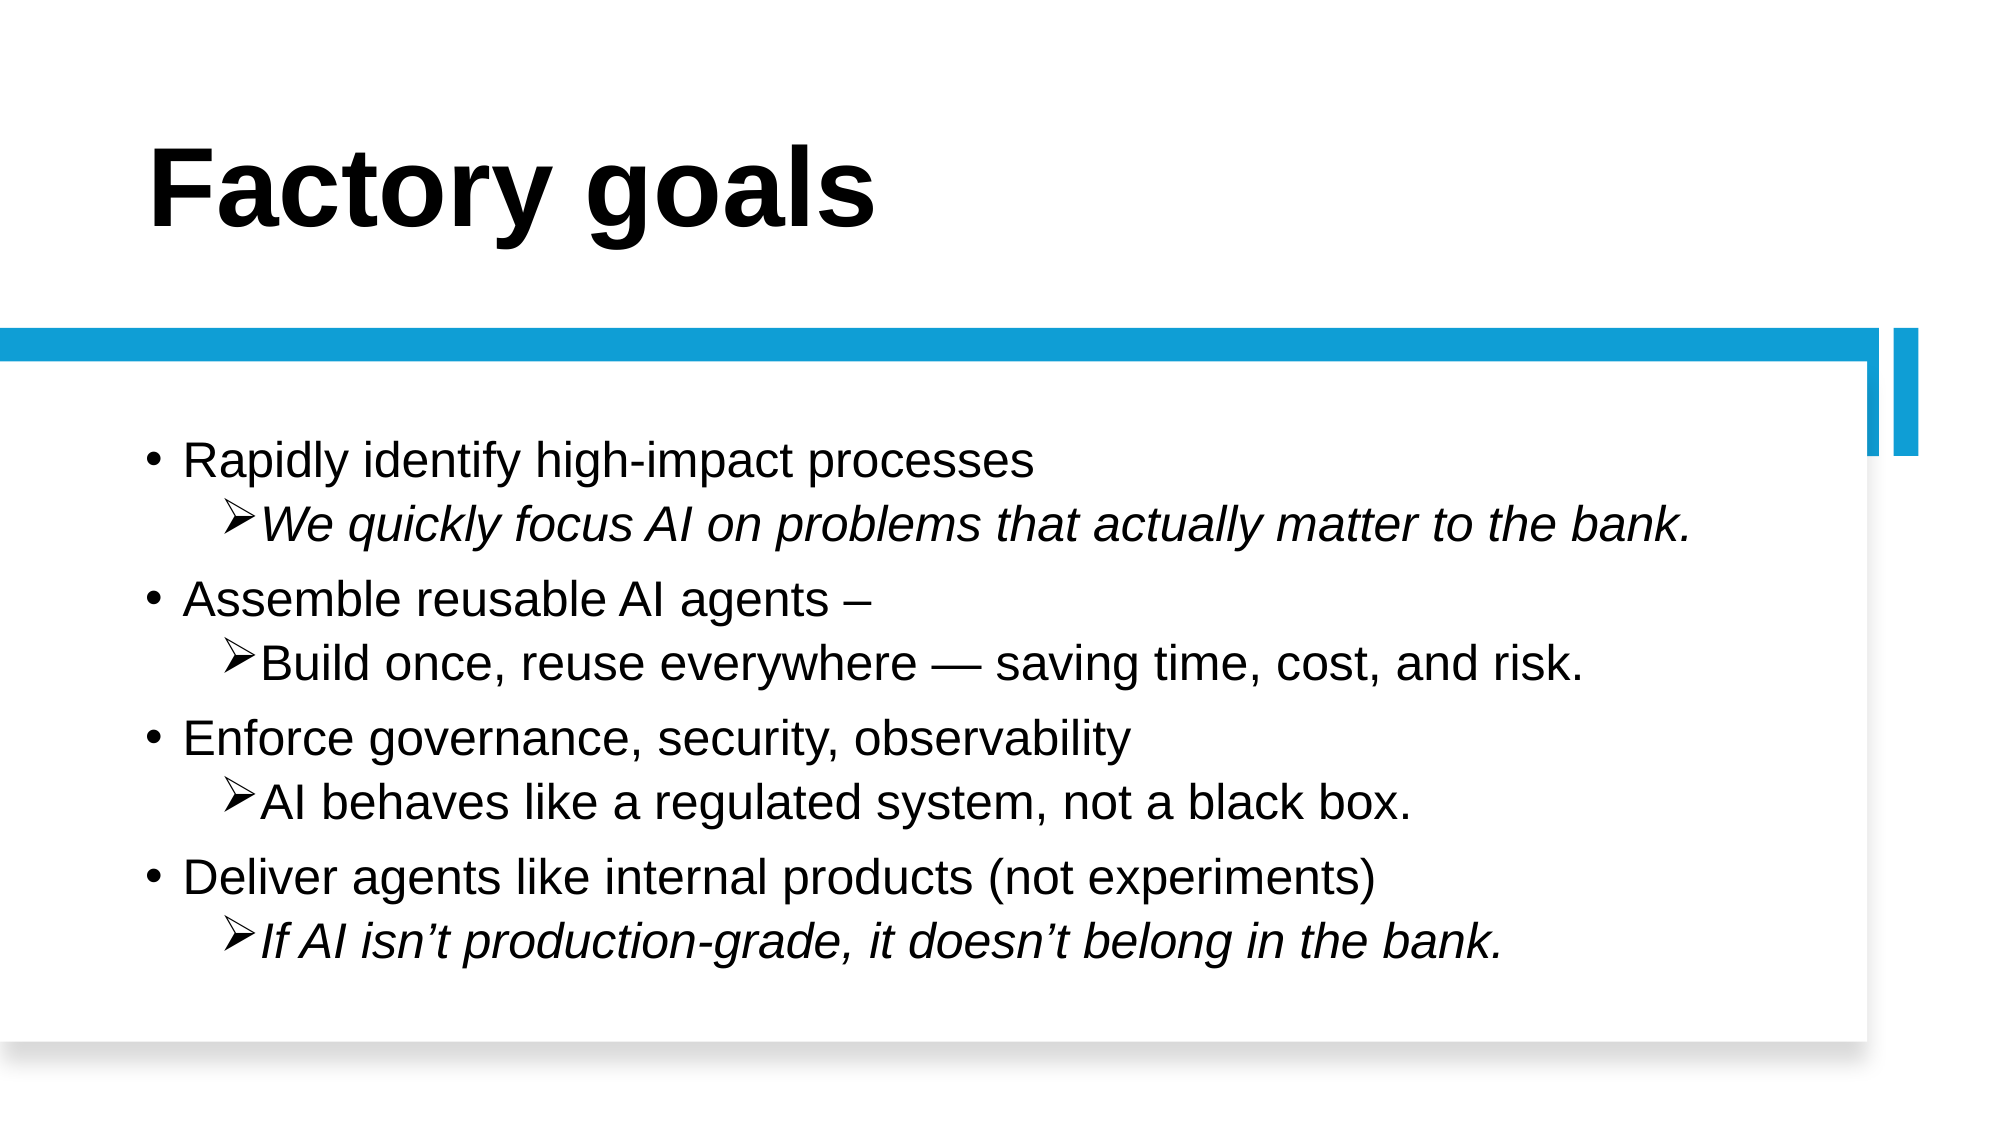

# Factory goals

Rapidly identify high-impact processes
We quickly focus AI on problems that actually matter to the bank.
Assemble reusable AI agents –
Build once, reuse everywhere — saving time, cost, and risk.
Enforce governance, security, observability
AI behaves like a regulated system, not a black box.
Deliver agents like internal products (not experiments)
If AI isn’t production-grade, it doesn’t belong in the bank.